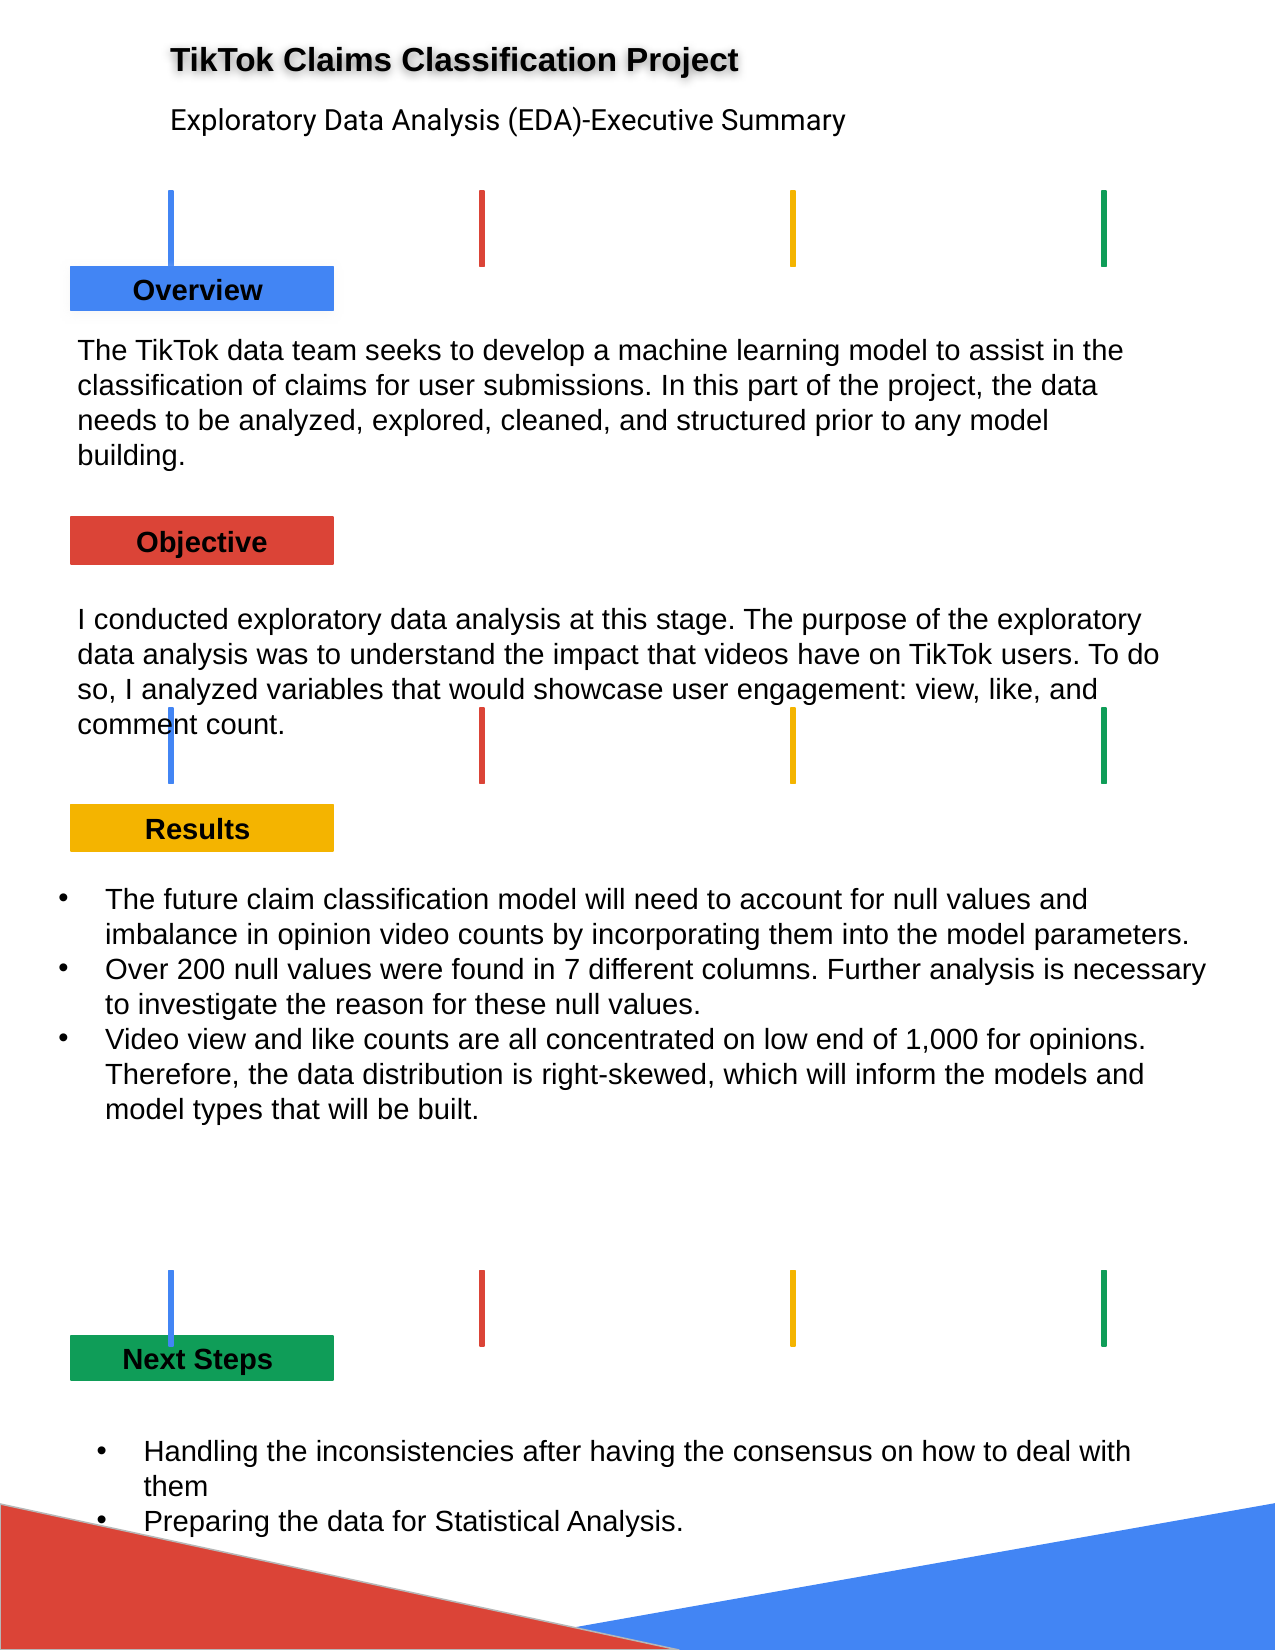

TikTok Claims Classification Project
Exploratory Data Analysis (EDA)-Executive Summary
The TikTok data team seeks to develop a machine learning model to assist in the classification of claims for user submissions. In this part of the project, the data needs to be analyzed, explored, cleaned, and structured prior to any model building.

I conducted exploratory data analysis at this stage. The purpose of the exploratory data analysis was to understand the impact that videos have on TikTok users. To do so, I analyzed variables that would showcase user engagement: view, like, and comment count.

The future claim classification model will need to account for null values and imbalance in opinion video counts by incorporating them into the model parameters.
Over 200 null values were found in 7 different columns. Further analysis is necessary to investigate the reason for these null values.
Video view and like counts are all concentrated on low end of 1,000 for opinions. Therefore, the data distribution is right-skewed, which will inform the models and model types that will be built.

Handling the inconsistencies after having the consensus on how to deal with them
Preparing the data for Statistical Analysis.